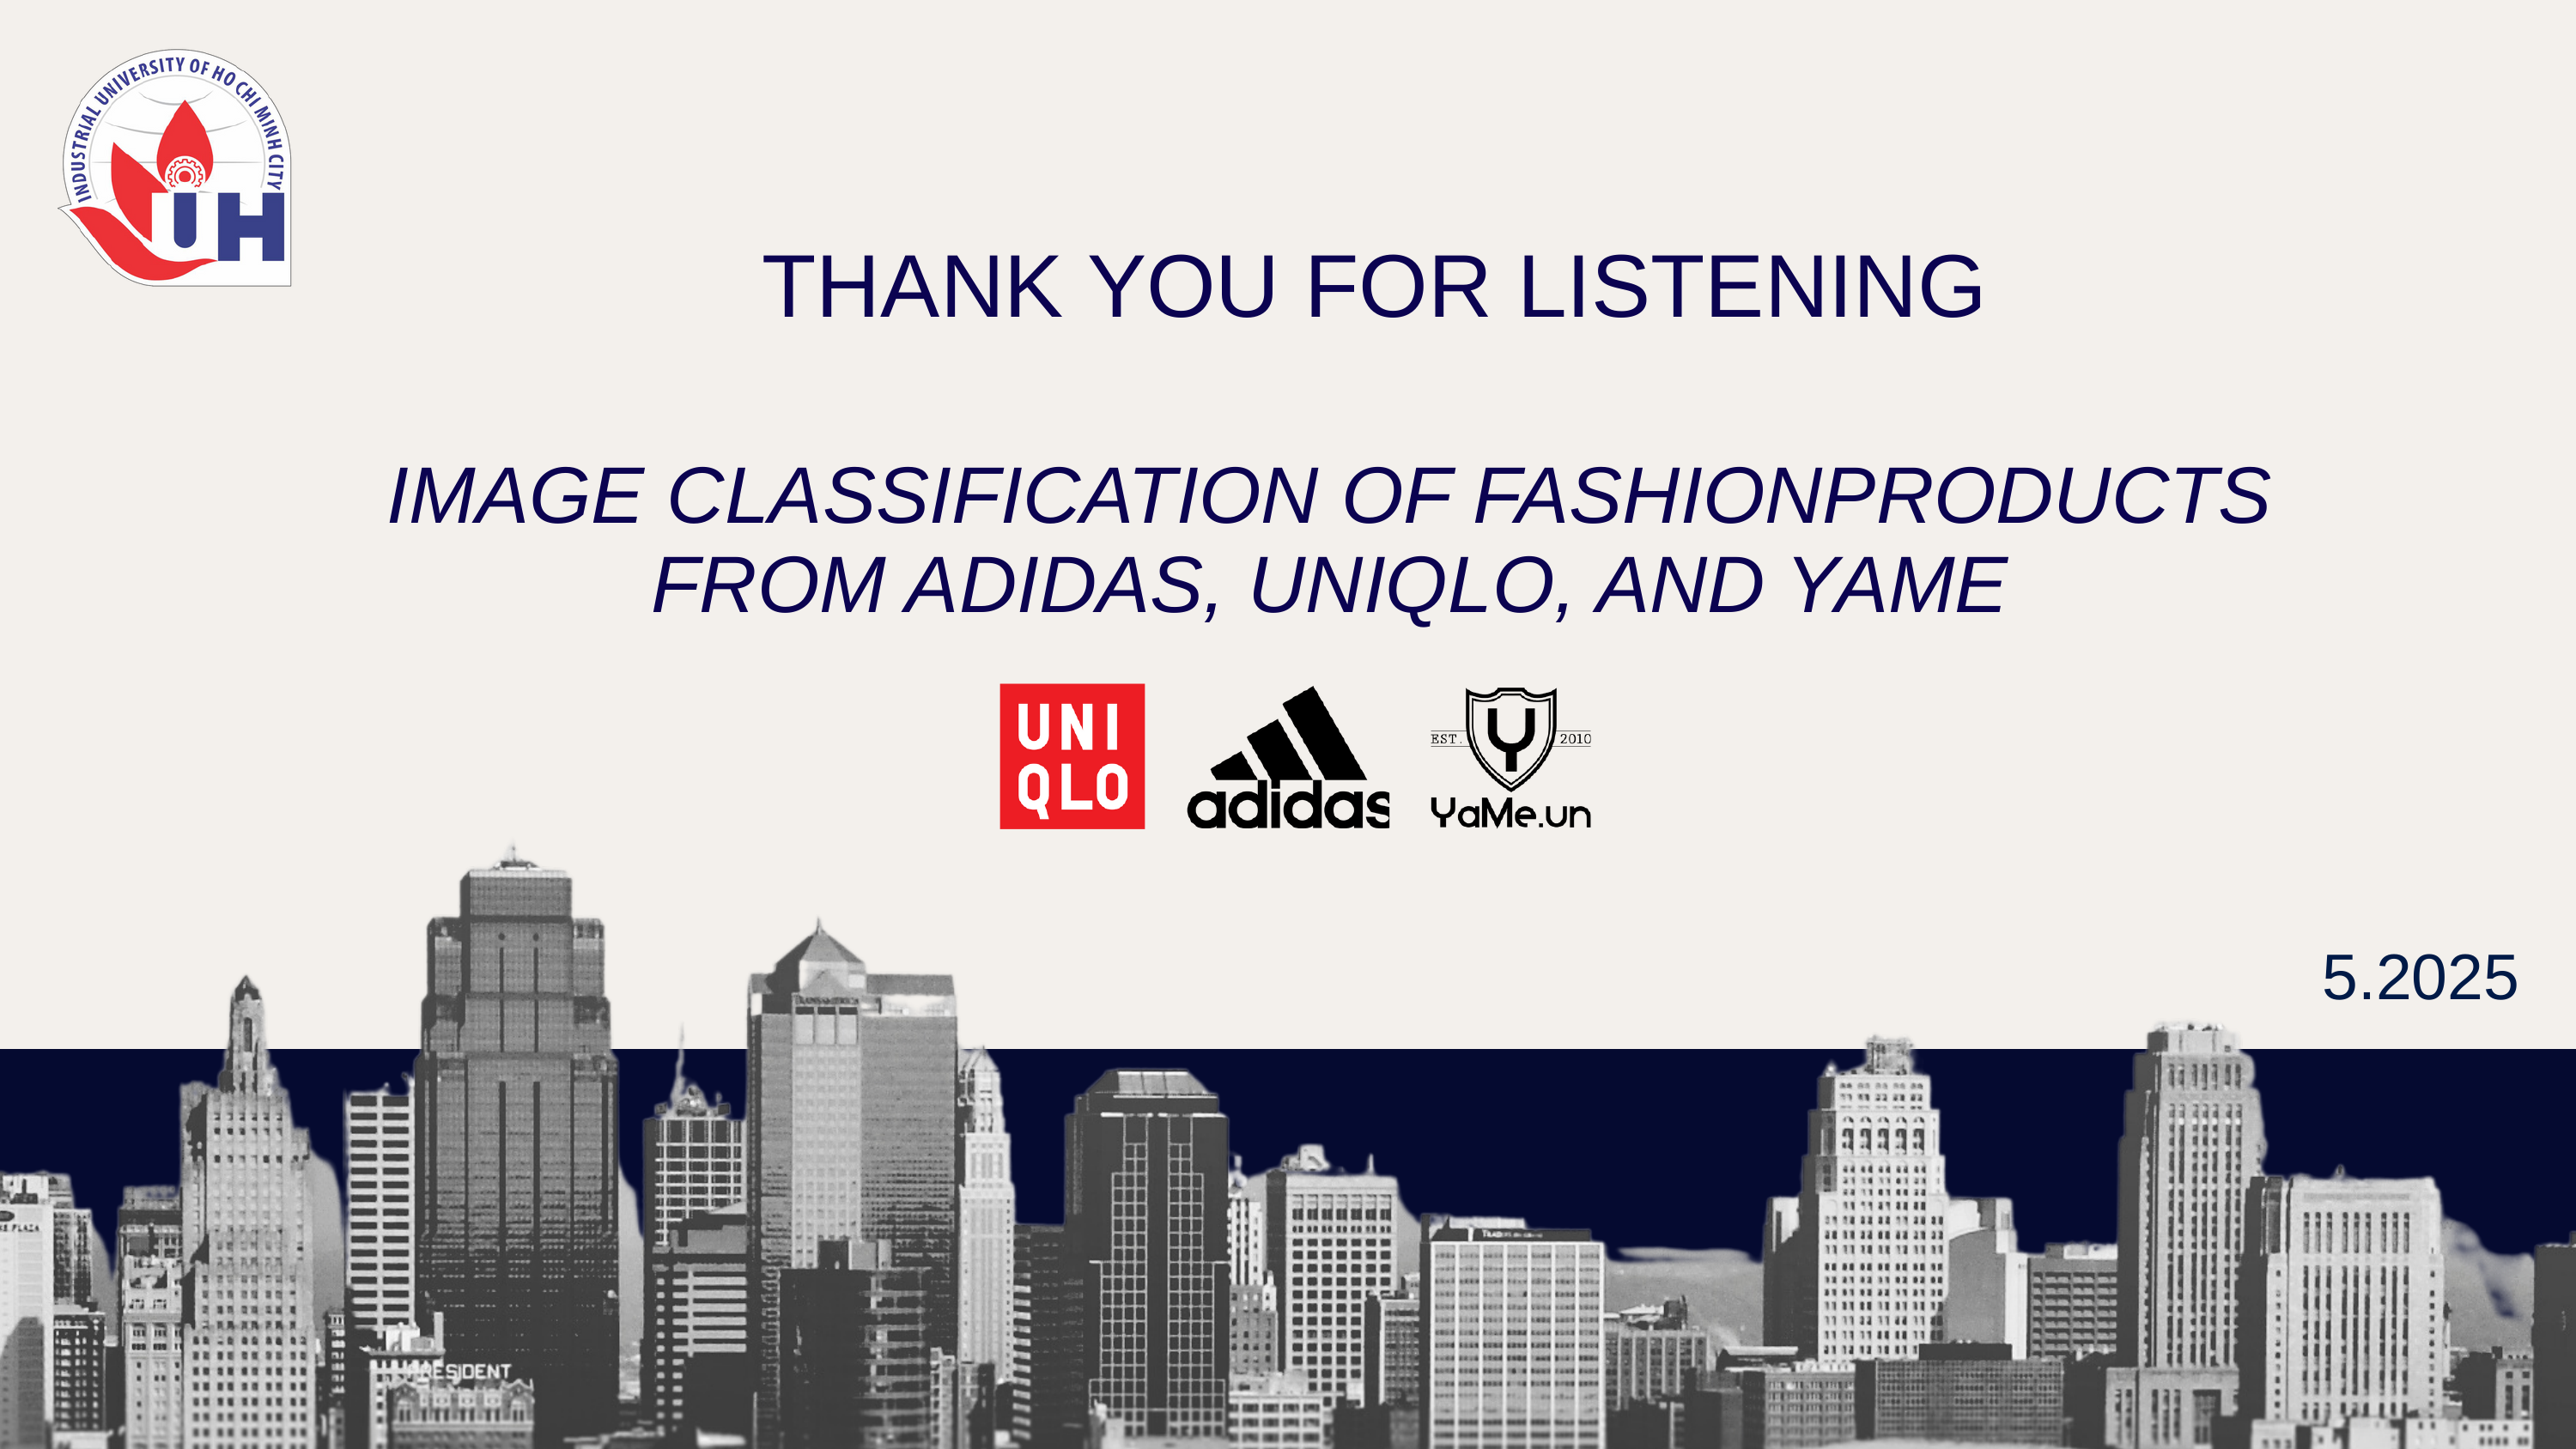

THANK YOU FOR LISTENING
IMAGE CLASSIFICATION OF FASHIONPRODUCTS
FROM ADIDAS, UNIQLO, AND YAME

5.2025